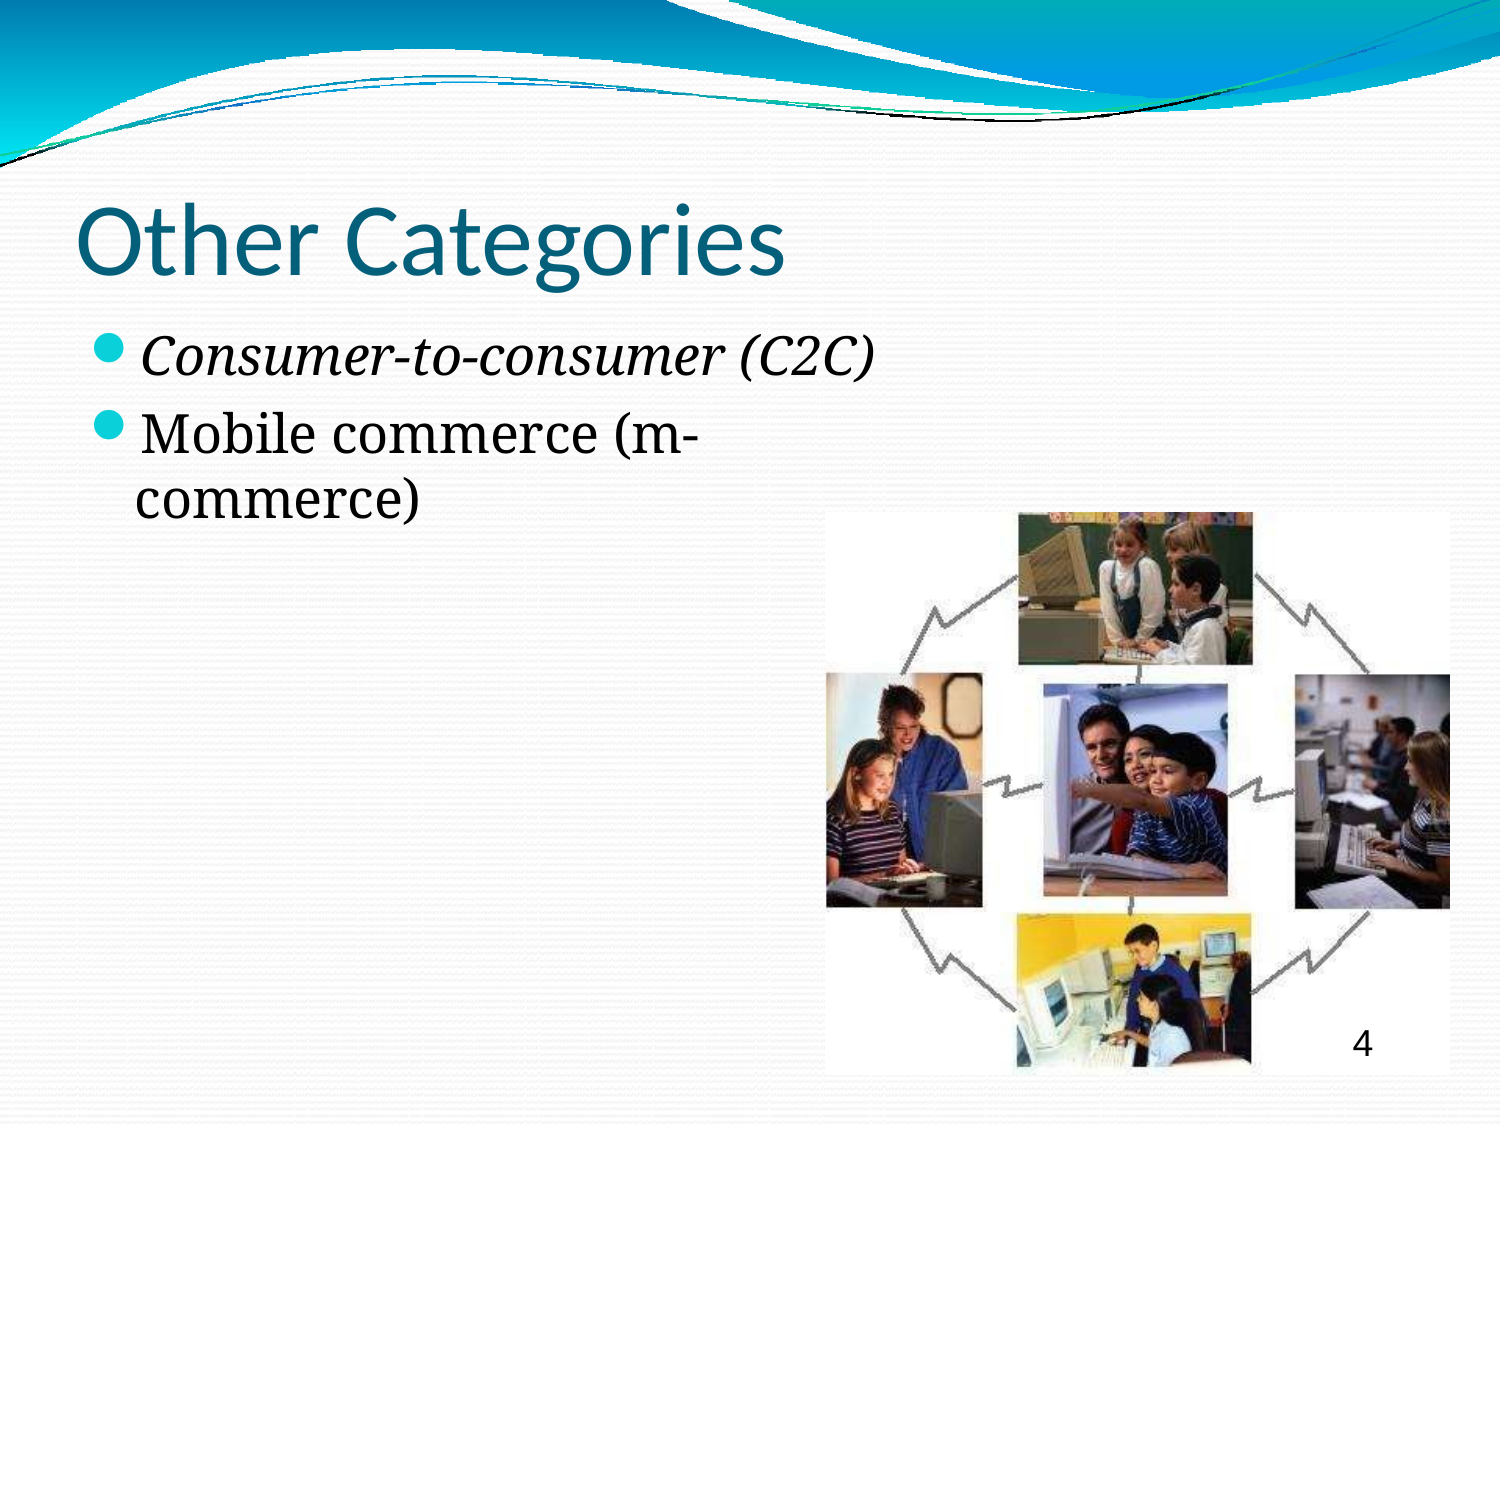

# Other Categories
Consumer-to-consumer (C2C)
Mobile commerce (m-commerce)

4